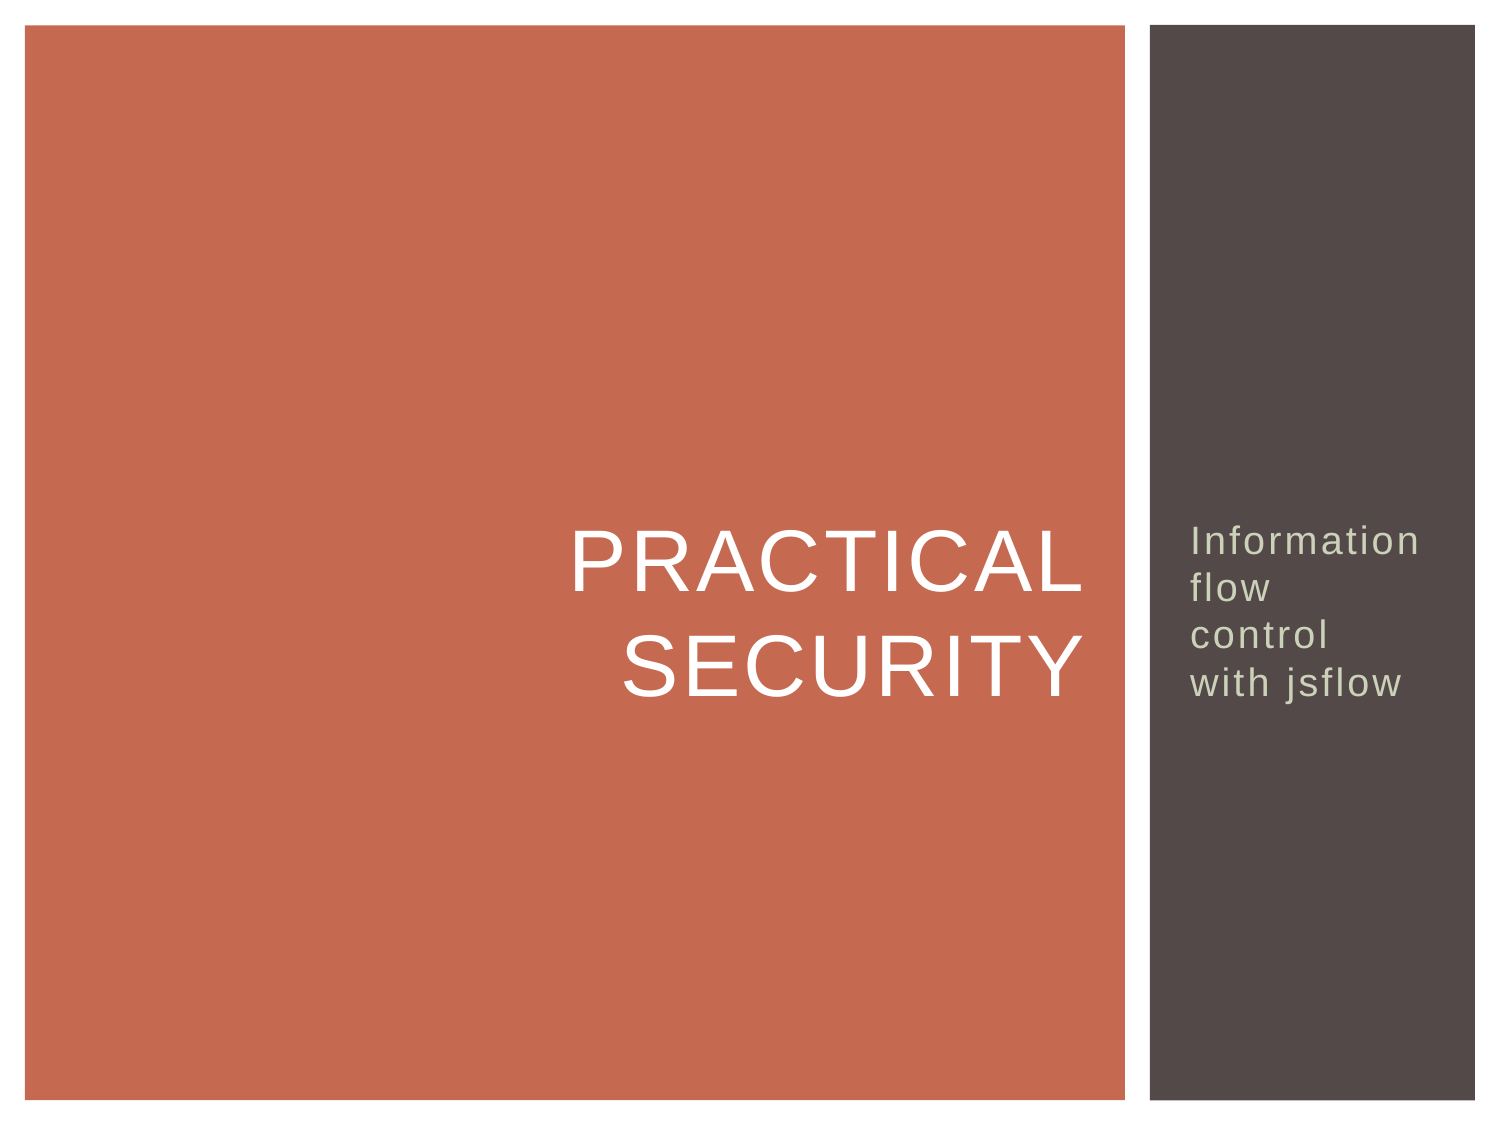

# Practical security
Information flow control with jsflow